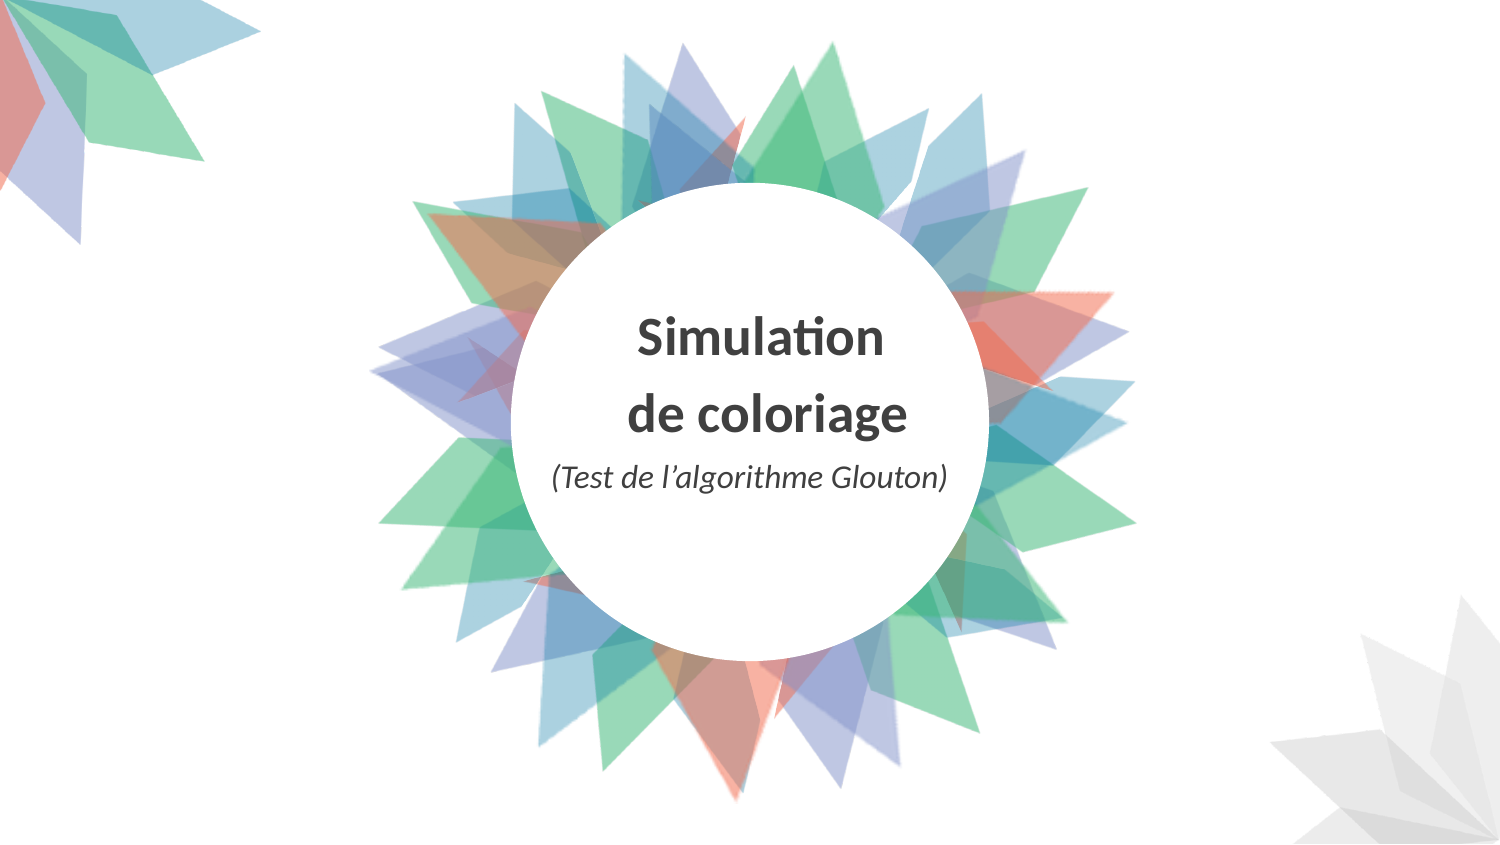

Simulation
 de coloriage
(Test de l’algorithme Glouton)